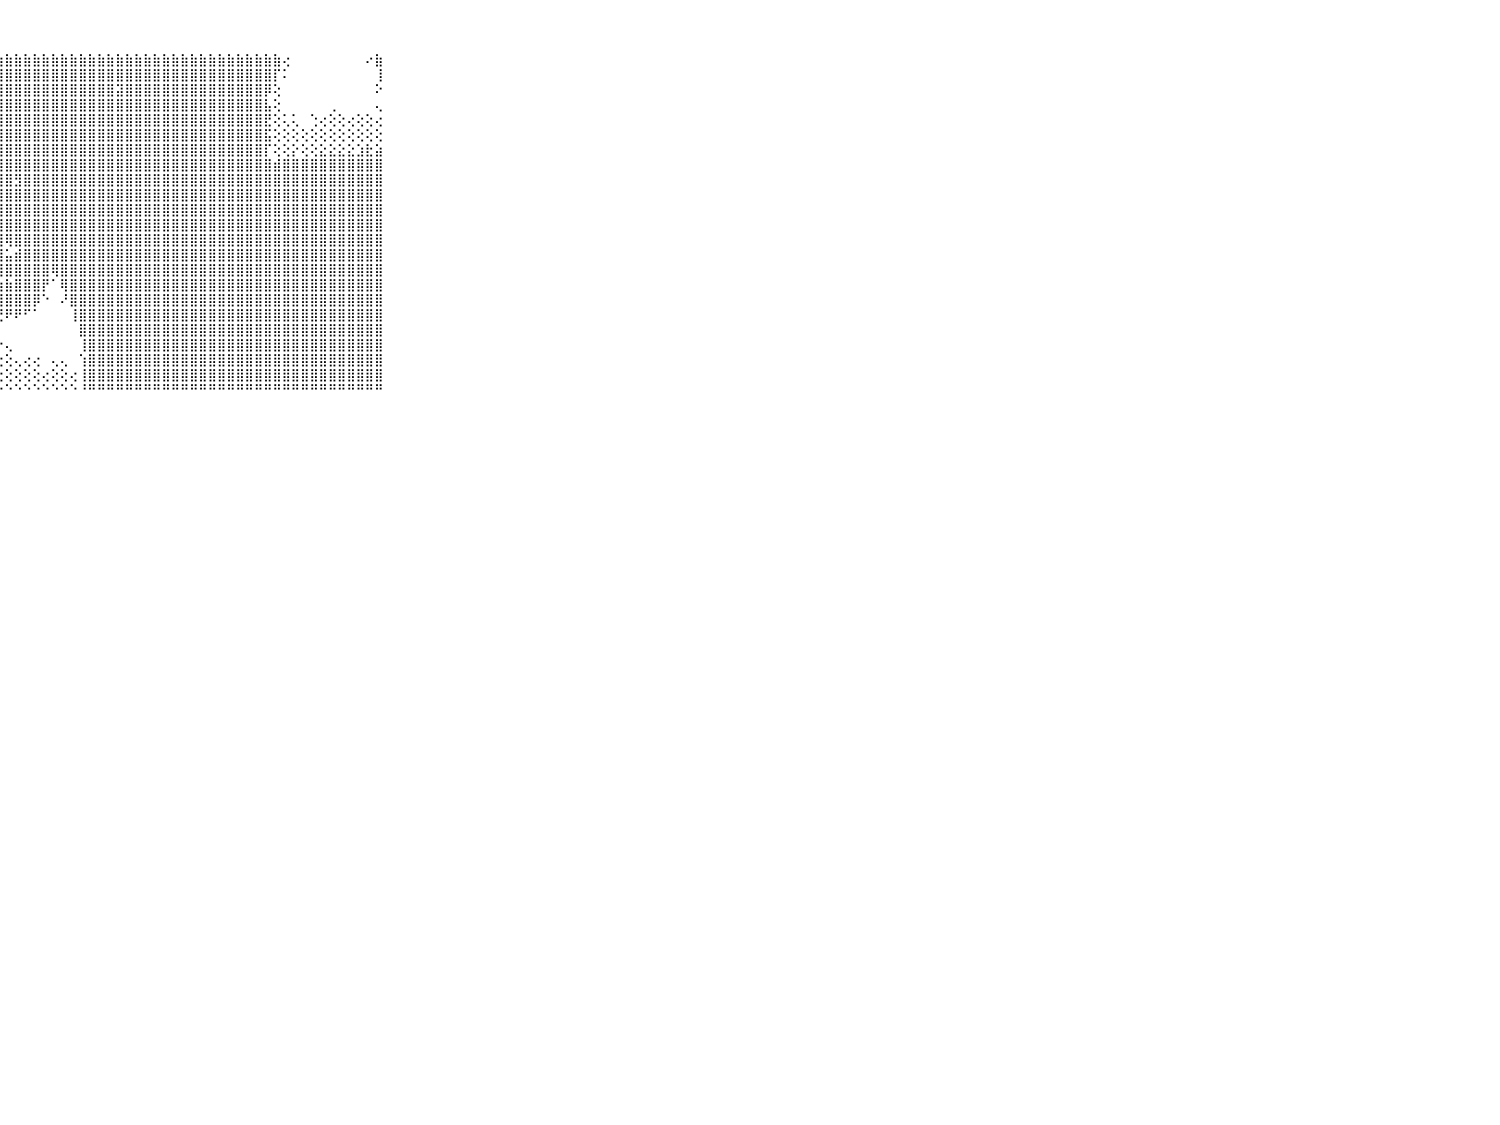

⠀⠀⠀⠀⠀⠀⠀⠀⠀⠀⠀⢱⣵⣷⣷⣷⣷⡗⠗⢗⢇⢕⢕⢳⢷⢷⢾⣷⣷⣷⣷⣷⣷⣷⣷⣷⣷⣷⣷⣷⣷⣷⣷⣷⣷⣷⣷⣷⣷⣷⣷⣷⣷⣷⣷⣷⣷⣷⢔⠀⠀⠀⠀⠀⠀⠀⠀⠔⣷⠀⠀⠀⠀⠀⠀⠀⠀⠀⠀⠀⠀
⠀⠀⠀⠀⠀⠀⠀⠀⠀⠀⠀⢱⣿⣿⡿⢟⠇⢑⢔⡕⢕⣱⣵⢷⢷⢷⣿⣿⣿⣿⣿⣿⣿⣿⣿⣿⣿⣿⣿⣿⣿⣿⣿⣿⣿⣿⣿⣿⣿⣿⣿⣿⣿⣿⣿⣿⣿⡏⠅⠀⠀⠀⠀⠀⠀⠀⠀⠀⢸⠀⠀⠀⠀⠀⠀⠀⠀⠀⠀⠀⠀
⠀⠀⠀⠀⠀⠀⠀⠀⠀⠀⠀⣇⢕⡕⠁⠁⠀⢕⢵⡼⢟⠙⠕⢕⢕⢕⢸⣿⣿⣿⣿⣿⣿⣿⣿⣿⣿⣿⣿⣿⣽⣿⣿⣿⣿⣿⣿⣿⣿⣿⣿⣿⣿⣿⣿⣿⡿⢕⠀⠀⠀⠀⠀⠀⠀⠀⠀⠀⠕⠀⠀⠀⠀⠀⠀⠀⠀⠀⠀⠀⠀
⠀⠀⠀⠀⠀⠀⠀⠀⠀⠀⠀⢟⢇⢕⢀⢄⢑⠕⠇⢅⢀⢔⢕⣧⣷⣾⣿⣿⣿⣿⣿⣿⣿⣿⣿⣿⣿⣿⣿⣿⣿⣿⣿⣿⣿⣿⣿⣿⣿⣿⣿⣿⣿⣿⣿⣿⣧⢕⠀⠀⠀⠀⠀⢀⠀⠀⠀⠀⢄⠀⠀⠀⠀⠀⠀⠀⠀⠀⠀⠀⠀
⠀⠀⠀⠀⠀⠀⠀⠀⠀⠀⠀⣕⢕⣕⢕⡜⢏⢕⢕⣜⢔⣕⣵⣟⣻⣿⣿⣿⣿⣿⣿⣿⣿⣿⣿⣿⣿⣿⣿⣿⣿⣿⣿⣿⣿⣿⣿⣿⣿⣿⣿⣿⣿⣿⣿⣿⣟⢕⢅⢅⠀⢑⢔⢕⢕⢔⢕⢕⢔⠀⠀⠀⠀⠀⠀⠀⠀⠀⠀⠀⠀
⠀⠀⠀⠀⠀⠀⠀⠀⠀⠀⠀⢜⡕⢳⢱⢵⣵⣷⣾⣿⣿⣿⣿⣿⣿⣿⣿⣿⣿⣿⣿⣿⣿⣿⣿⣿⣿⣿⣿⣿⣿⣿⣿⣿⣿⣿⣿⣿⣿⣿⣿⣿⣿⣿⣿⣿⣯⢕⢕⢕⢕⢕⢕⢕⢕⢕⢕⢕⢕⠀⠀⠀⠀⠀⠀⠀⠀⠀⠀⠀⠀
⠀⠀⠀⠀⠀⠀⠀⠀⠀⠀⠀⣵⣧⢕⢕⢸⣿⣿⣿⣿⣿⣿⣿⣿⣿⣿⣿⣿⣿⣿⣿⣿⣿⣿⣿⣿⣿⣿⣿⣿⣿⣿⣿⣿⣿⣿⣿⣿⣿⣿⣿⣿⣿⣿⣿⣿⡏⢕⢕⡕⢕⢕⣕⣕⣕⣕⣱⣗⣵⠀⠀⠀⠀⠀⠀⠀⠀⠀⠀⠀⠀
⠀⠀⠀⠀⠀⠀⠀⠀⠀⠀⠀⢜⢧⢕⢕⢸⣿⣿⣿⣿⣿⣿⣿⣿⣿⣿⣿⣿⣿⣿⣿⣿⣿⣿⣿⣿⣿⣿⣿⣿⣿⣿⣿⣿⣿⣿⣿⣿⣿⣿⣿⣿⣿⣿⣿⣿⣿⣾⣿⣿⣿⣿⣿⣿⣿⣿⣿⣿⣿⠀⠀⠀⠀⠀⠀⠀⠀⠀⠀⠀⠀
⠀⠀⠀⠀⠀⠀⠀⠀⠀⠀⠀⢿⣿⡇⢑⢜⣿⣿⣿⣿⣿⣿⣿⣿⣿⣿⣿⣿⣿⣻⣿⣿⣿⣿⣿⣿⣿⣿⣿⣿⣿⣿⣿⣿⣿⣿⣿⣿⣿⣿⣿⣿⣿⣿⣿⣿⣿⣿⣿⣿⣿⣿⣿⣿⣿⣿⣿⣿⣿⠀⠀⠀⠀⠀⠀⠀⠀⠀⠀⠀⠀
⠀⠀⠀⠀⠀⠀⠀⠀⠀⠀⠀⣸⣞⣿⣕⢕⢻⣿⣿⣿⣿⣿⣿⣿⣿⣿⣿⣿⣿⣿⣿⣿⣿⣿⣿⣿⣿⣿⣿⣿⣿⣿⣿⣿⣿⣿⣿⣿⣿⣿⣿⣿⣿⣿⣿⣿⣿⣿⣿⣿⣿⣿⣿⣿⣿⣿⣿⣿⣿⠀⠀⠀⠀⠀⠀⠀⠀⠀⠀⠀⠀
⠀⠀⠀⠀⠀⠀⠀⠀⠀⠀⠀⢜⣻⣿⣿⣧⣜⣿⣿⣿⣿⣿⣿⣿⣿⣿⣿⣿⣿⣿⣿⣿⣿⣿⣿⣿⣿⣿⣿⣿⣿⣿⣿⣿⣿⣿⣿⣿⣿⣿⣿⣿⣿⣿⣿⣿⣿⣿⣿⣿⣿⣿⣿⣿⣿⣿⣿⣿⣿⠀⠀⠀⠀⠀⠀⠀⠀⠀⠀⠀⠀
⠀⠀⠀⠀⠀⠀⠀⠀⠀⠀⠀⣵⣾⣿⣿⣿⣿⣿⣿⣿⣿⣿⣿⣿⣿⣿⣿⣿⣿⣿⣿⣿⣿⣿⣿⣿⣿⣿⣿⣿⣿⣿⣿⣿⣿⣿⣿⣿⣿⣿⣿⣿⣿⣿⣿⣿⣿⣿⣿⣿⣿⣿⣿⣿⣿⣿⣿⣿⣿⠀⠀⠀⠀⠀⠀⠀⠀⠀⠀⠀⠀
⠀⠀⠀⠀⠀⠀⠀⠀⠀⠀⠀⢕⣟⣿⣿⣿⣿⣿⣿⣿⣿⣿⣿⣿⣿⣿⣿⣿⢿⣿⣿⣿⣿⣿⣿⣿⣿⣿⣿⣿⣿⣿⣿⣿⣿⣿⣿⣿⣿⣿⣿⣿⣿⣿⣿⣿⣿⣿⣿⣿⣿⣿⣿⣿⣿⣿⣿⣿⣿⠀⠀⠀⠀⠀⠀⠀⠀⠀⠀⠀⠀
⠀⠀⠀⠀⠀⠀⠀⠀⠀⠀⠀⣿⣿⣿⣿⣿⣿⣿⣿⣿⣿⣿⣿⣿⣿⣙⣜⣽⣥⣾⣿⣿⣿⣿⣿⣿⣿⣿⣿⣿⣿⣿⣿⣿⣿⣿⣿⣿⣿⣿⣿⣿⣿⣿⣿⣿⣿⣿⣿⣿⣿⣿⣿⣿⣿⣿⣿⣿⣿⠀⠀⠀⠀⠀⠀⠀⠀⠀⠀⠀⠀
⠀⠀⠀⠀⠀⠀⠀⠀⠀⠀⠀⣿⣿⣿⣿⣿⣿⣿⣿⡟⣿⣿⣿⣿⣿⣿⣿⣿⣿⣿⣿⣿⣿⢿⣿⣿⣿⣿⣿⣿⣿⣿⣿⣿⣿⣿⣿⣿⣿⣿⣿⣿⣿⣿⣿⣿⣿⣿⣿⣿⣿⣿⣿⣿⣿⣿⣿⣿⣿⠀⠀⠀⠀⠀⠀⠀⠀⠀⠀⠀⠀
⠀⠀⠀⠀⠀⠀⠀⠀⠀⠀⠀⣿⣿⣿⣿⣿⣿⣿⣿⣿⢹⣿⣿⣿⣿⣿⣿⣷⣷⣿⣿⣿⡟⠁⢿⣿⣿⣿⣿⣿⣿⣿⣿⣿⣿⣿⣿⣿⣿⣿⣿⣿⣿⣿⣿⣿⣿⣿⣿⣿⣿⣿⣿⣿⣿⣿⣿⣿⣿⠀⠀⠀⠀⠀⠀⠀⠀⠀⠀⠀⠀
⠀⠀⠀⠀⠀⠀⠀⠀⠀⠀⠀⣿⣿⣿⣿⣿⣿⣿⣿⣿⡕⢻⣿⣿⣿⣿⣿⣿⣿⣿⣿⡿⠑⠀⠜⣿⣿⣿⣿⣿⣿⣿⣿⣿⣿⣿⣿⣿⣿⣿⣿⣿⣿⣿⣿⣿⣿⣿⣿⣿⣿⣿⣿⣿⣿⣿⣿⣿⣿⠀⠀⠀⠀⠀⠀⠀⠀⠀⠀⠀⠀
⠀⠀⠀⠀⠀⠀⠀⠀⠀⠀⠀⣿⣿⣿⣿⣿⣿⣿⣿⣿⣿⡕⢜⢟⢻⢿⣿⢟⠟⠟⠋⠁⠀⠀⠀⢸⣿⣿⣿⣿⣿⣿⣿⣿⣿⣿⣿⣿⣿⣿⣿⣿⣿⣿⣿⣿⣿⣿⣿⣿⣿⣿⣿⣿⣿⣿⣿⣿⣿⠀⠀⠀⠀⠀⠀⠀⠀⠀⠀⠀⠀
⠀⠀⠀⠀⠀⠀⠀⠀⠀⠀⠀⣿⣿⣿⣿⣿⣿⣿⣿⣿⣿⣿⡕⠕⠕⠑⠑⠁⠀⠀⠀⠀⠀⠀⠀⠀⣿⣿⣿⣿⣿⣿⣿⣿⣿⣿⣿⣿⣿⣿⣿⣿⣿⣿⣿⣿⣿⣿⣿⣿⣿⣿⣿⣿⣿⣿⣿⣿⣿⠀⠀⠀⠀⠀⠀⠀⠀⠀⠀⠀⠀
⠀⠀⠀⠀⠀⠀⠀⠀⠀⠀⠀⣿⣿⣿⣿⣿⣿⣿⣿⣿⣿⣿⣿⡕⢄⢔⢔⠔⢄⠀⠀⠀⠀⠀⠀⠀⢸⣿⣿⣿⣿⣿⣿⣿⣿⣿⣿⣿⣿⣿⣿⣿⣿⣿⣿⣿⣿⣿⣿⣿⣿⣿⣿⣿⣿⣿⣿⣿⣿⠀⠀⠀⠀⠀⠀⠀⠀⠀⠀⠀⠀
⠀⠀⠀⠀⠀⠀⠀⠀⠀⠀⠀⣿⣿⣿⣿⣿⣿⣿⣿⣿⣿⣿⣿⡇⠁⢕⢕⢕⢕⢄⢔⢔⠀⢄⢄⠀⢱⣿⣿⣿⣿⣿⣿⣿⣿⣿⣿⣿⣿⣿⣿⣿⣿⣿⣿⣿⣿⣿⣿⣿⣿⣿⣿⣿⣿⣿⣿⣿⣿⠀⠀⠀⠀⠀⠀⠀⠀⠀⠀⠀⠀
⠀⠀⠀⠀⠀⠀⠀⠀⠀⠀⠀⣿⣿⣿⣿⣿⣿⣿⣿⣿⣿⣿⣿⣿⣴⣕⢕⢕⢕⢕⢕⢕⢔⢕⢕⢔⢸⣿⣿⣿⣿⣿⣿⣿⣿⣿⣿⣿⣿⣿⣿⣿⣿⣿⣿⣿⣿⣿⣿⣿⣿⣿⣿⣿⣿⣿⣿⣿⣿⠀⠀⠀⠀⠀⠀⠀⠀⠀⠀⠀⠀
⠀⠀⠀⠀⠀⠀⠀⠀⠀⠀⠀⠛⠛⠛⠛⠛⠛⠛⠛⠛⠛⠛⠛⠛⠛⠛⠓⠑⠑⠑⠑⠑⠑⠑⠑⠑⠘⠛⠛⠛⠛⠛⠛⠛⠛⠛⠛⠛⠛⠛⠛⠛⠛⠛⠛⠛⠛⠛⠛⠛⠛⠛⠛⠛⠛⠛⠛⠛⠛⠀⠀⠀⠀⠀⠀⠀⠀⠀⠀⠀⠀